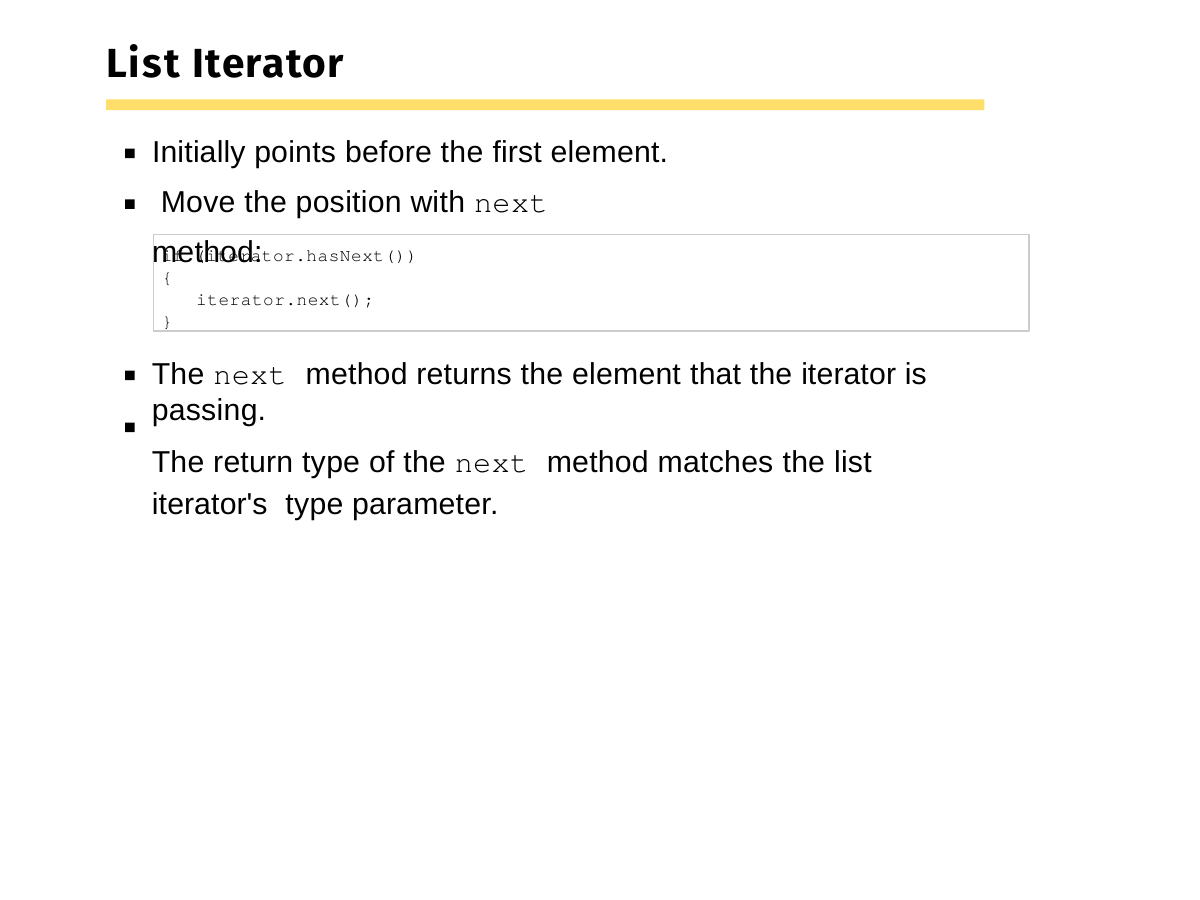

# List Iterator

Initially points before the first element.  Move the position with next method:

if (iterator.hasNext())
{
iterator.next();
}
The next method returns the element that the iterator is passing.
The return type of the next method matches the list iterator's  type parameter.